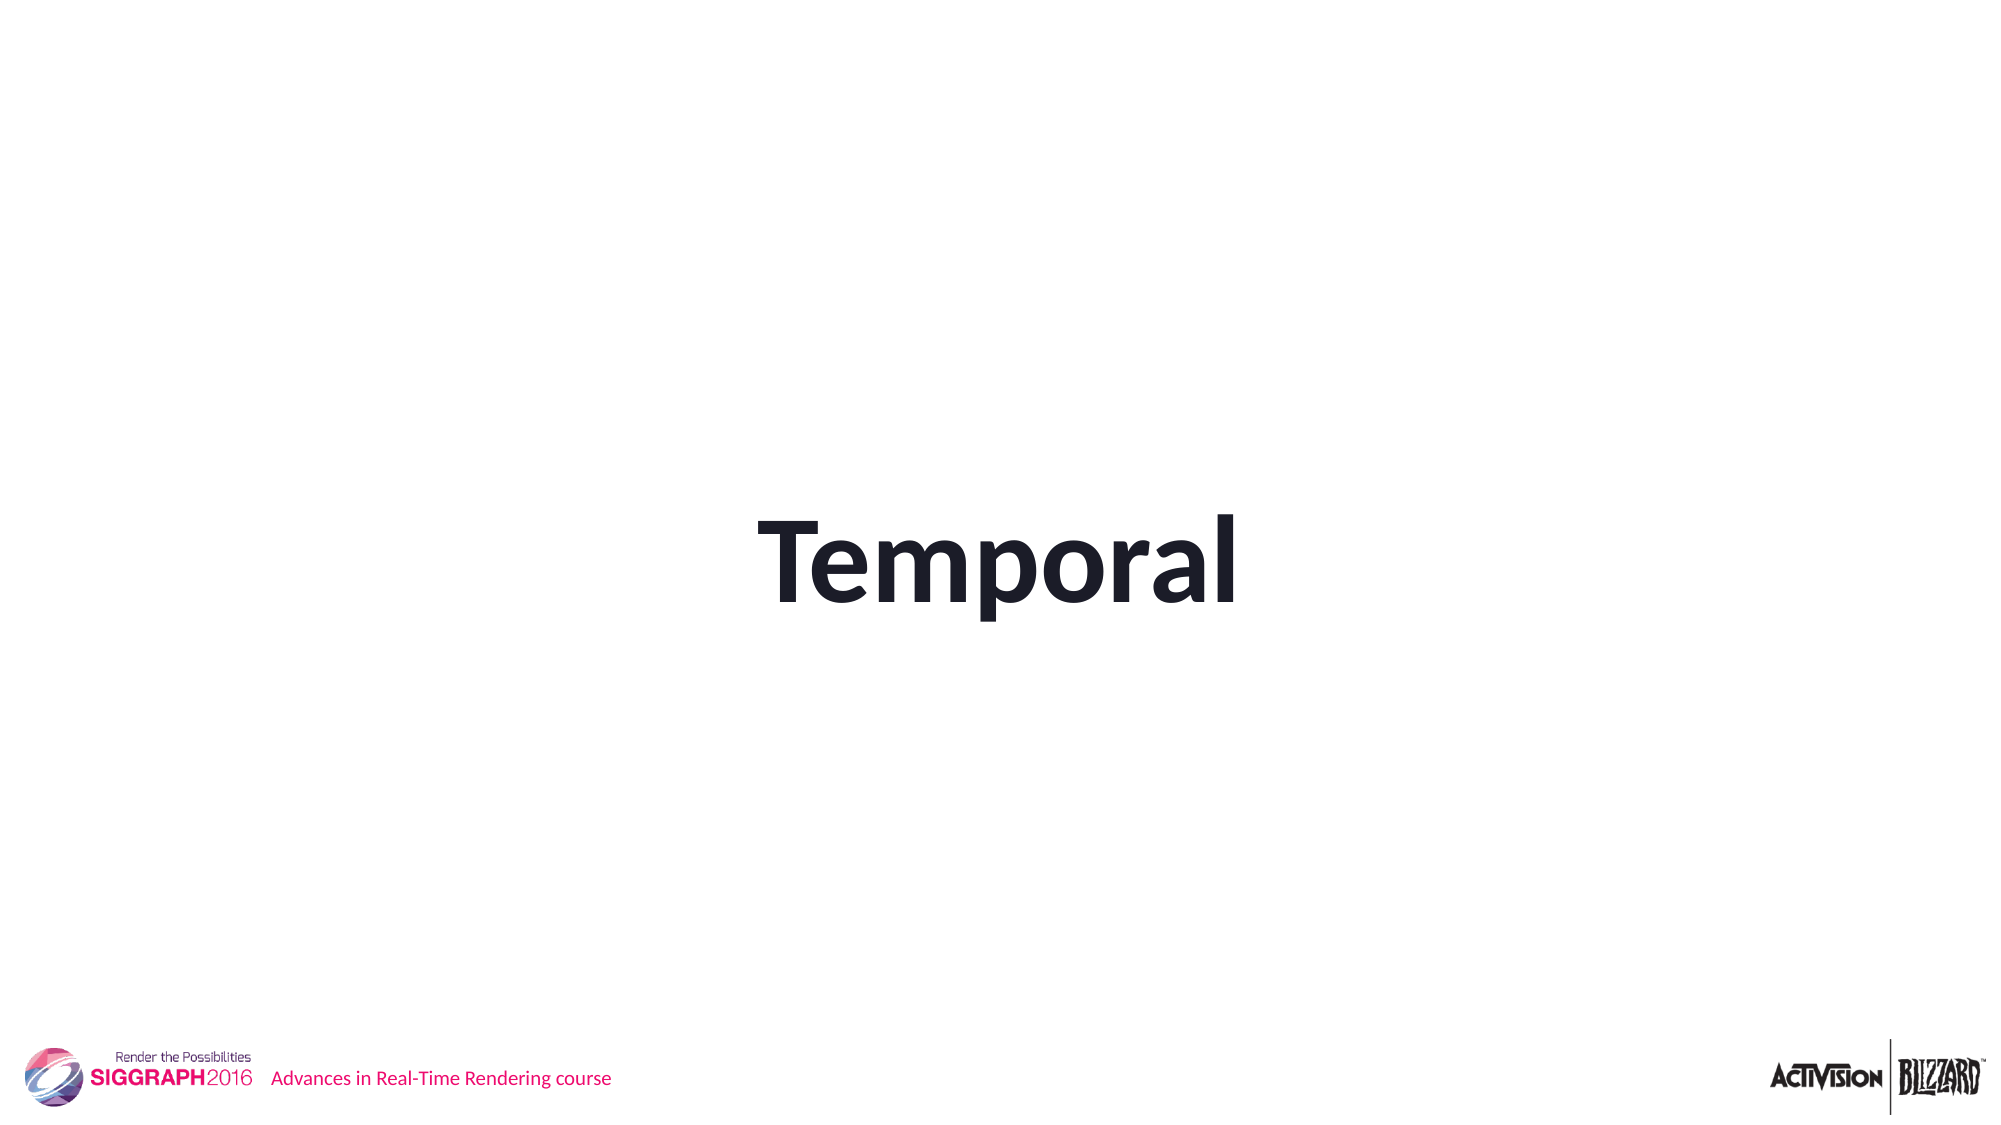

# Temporal
Advances in Real-Time Rendering course